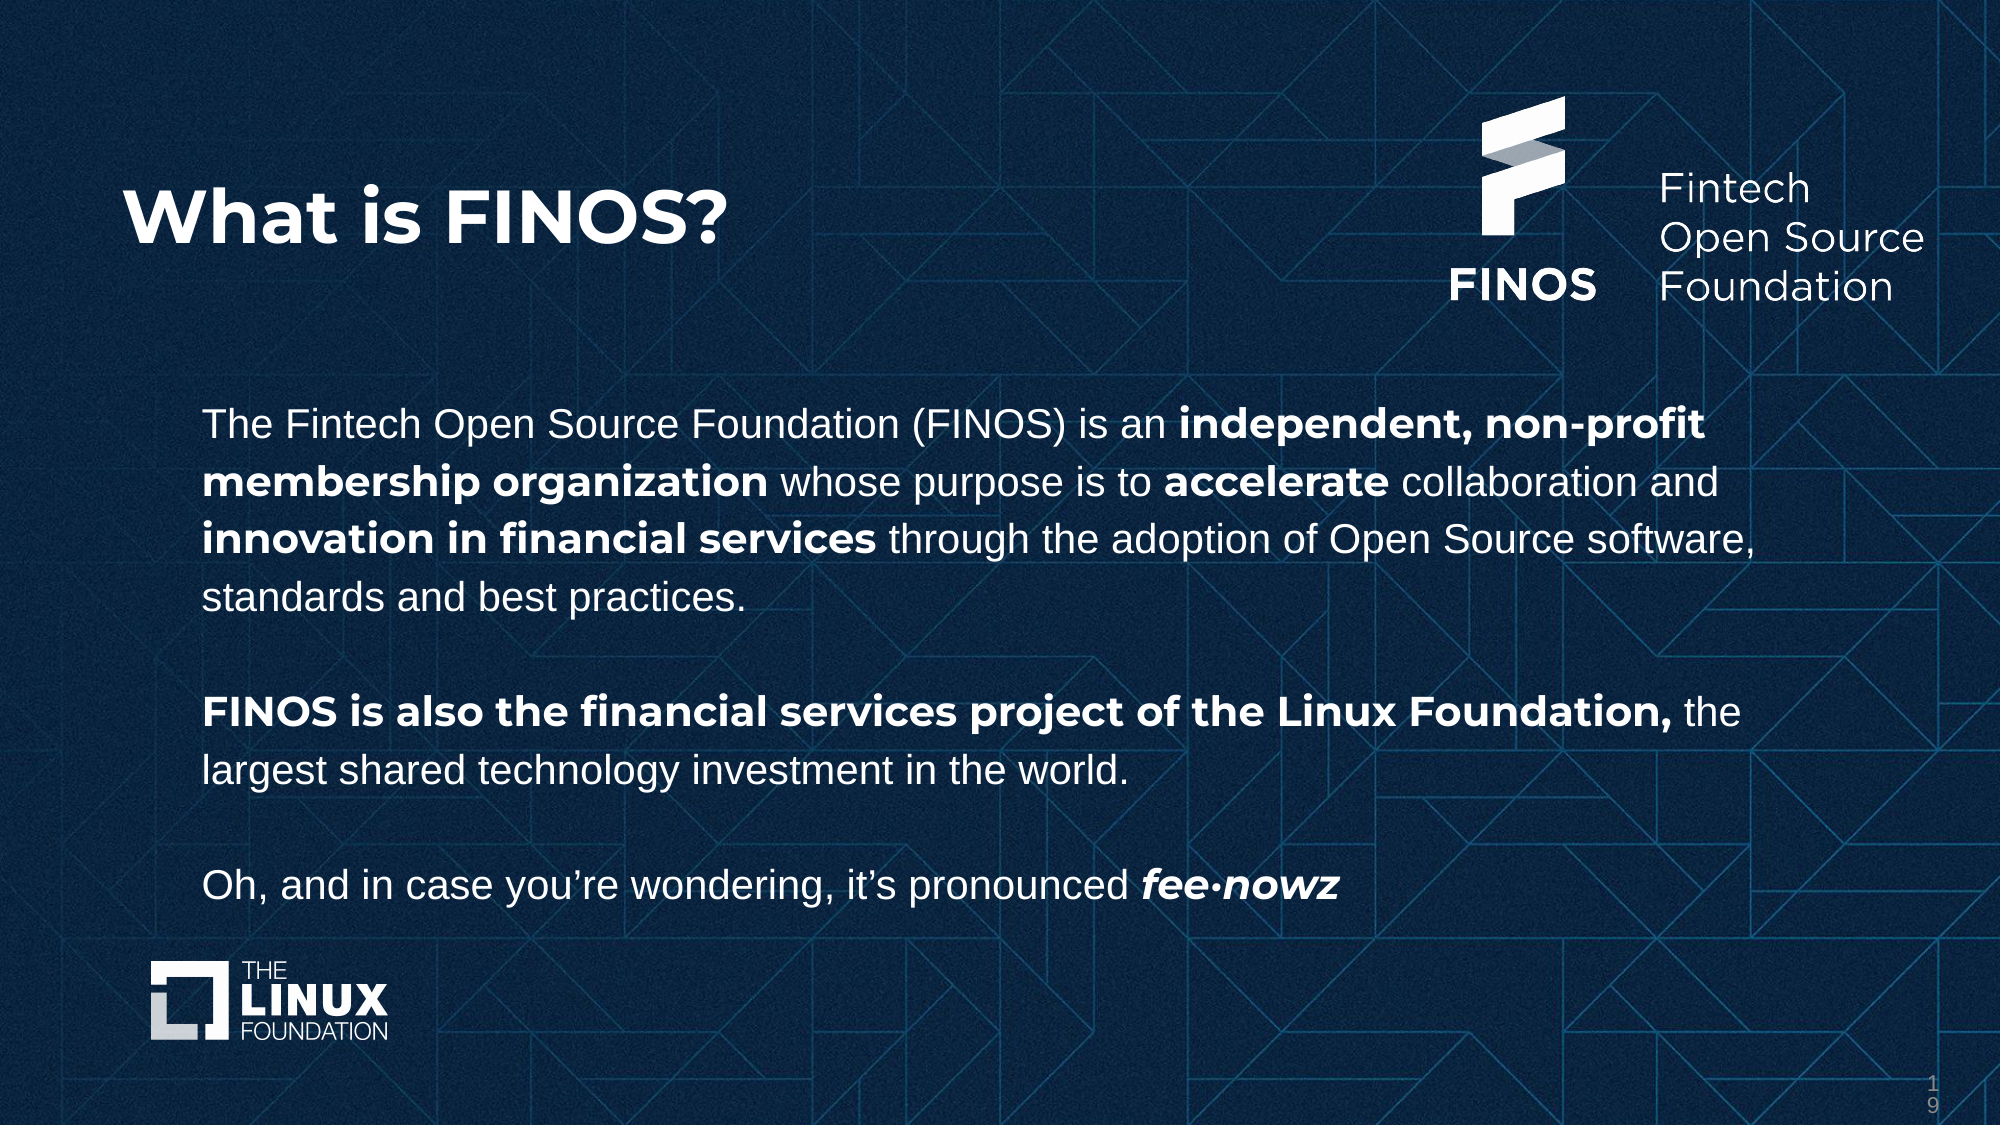

What is FINOS?
The Fintech Open Source Foundation (FINOS) is an independent, non-profit membership organization whose purpose is to accelerate collaboration and innovation in financial services through the adoption of Open Source software, standards and best practices.

FINOS is also the financial services project of the Linux Foundation, the largest shared technology investment in the world.

Oh, and in case you’re wondering, it’s pronounced fee·nowz
19